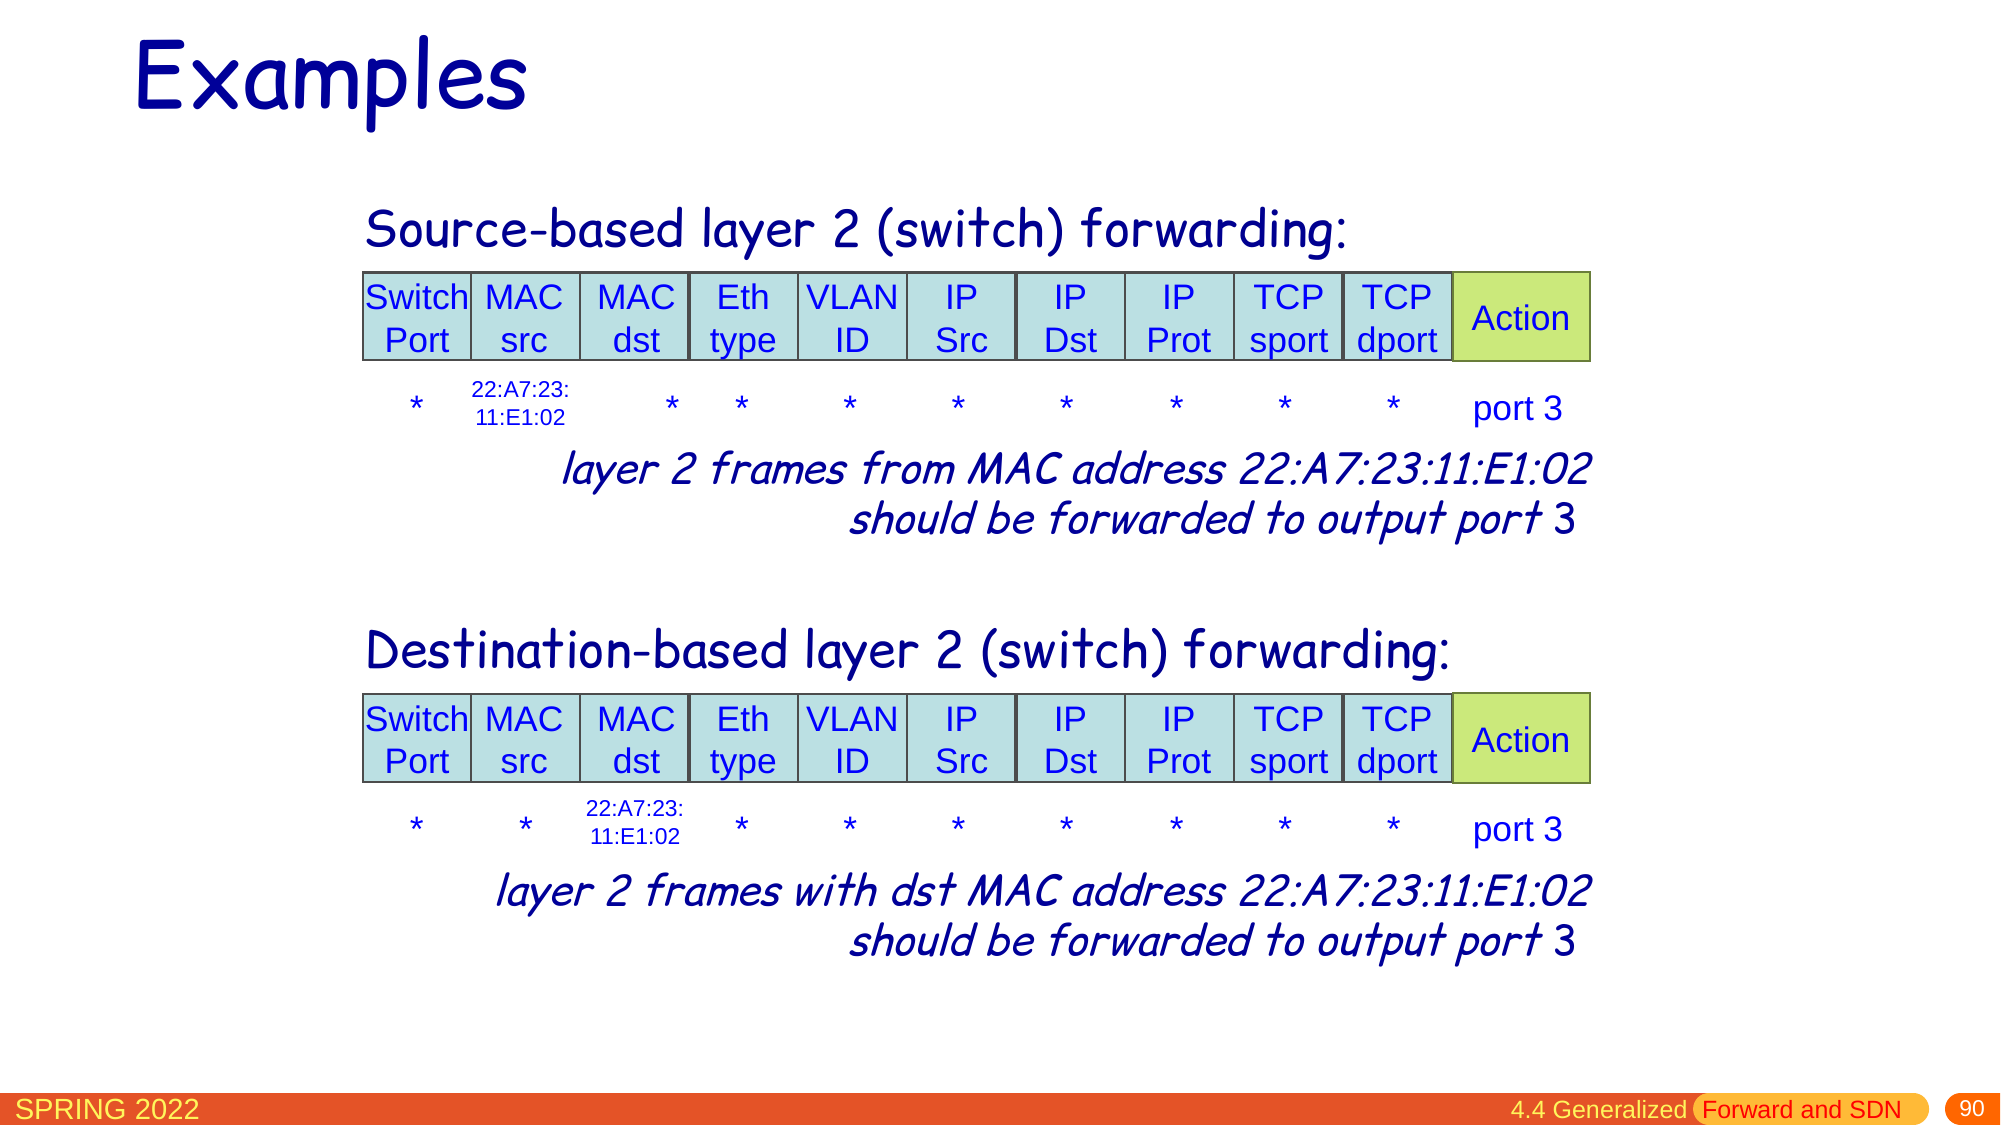

Examples
Source-based layer 2 (switch) forwarding:
Switch
Port
MAC
src
MAC
dst
Eth
type
VLAN
ID
IP
Src
IP
Dst
IP
Prot
TCP
sport
TCP
dport

Action
22:A7:23:
11:E1:02
*
*
*
*
*
*
*
*
*
port 3
layer 2 frames from MAC address 22:A7:23:11:E1:02 should be forwarded to output port 3
Destination-based layer 2 (switch) forwarding:
Switch
Port
MAC
src
MAC
dst
Eth
type
VLAN
ID
IP
Src
IP
Dst
IP
Prot
TCP
sport
TCP
dport

Action
22:A7:23:
11:E1:02
*
*
*
*
*
*
*
*
*
port 3
layer 2 frames with dst MAC address 22:A7:23:11:E1:02 should be forwarded to output port 3
4.4 Generalized  Forward and SDN